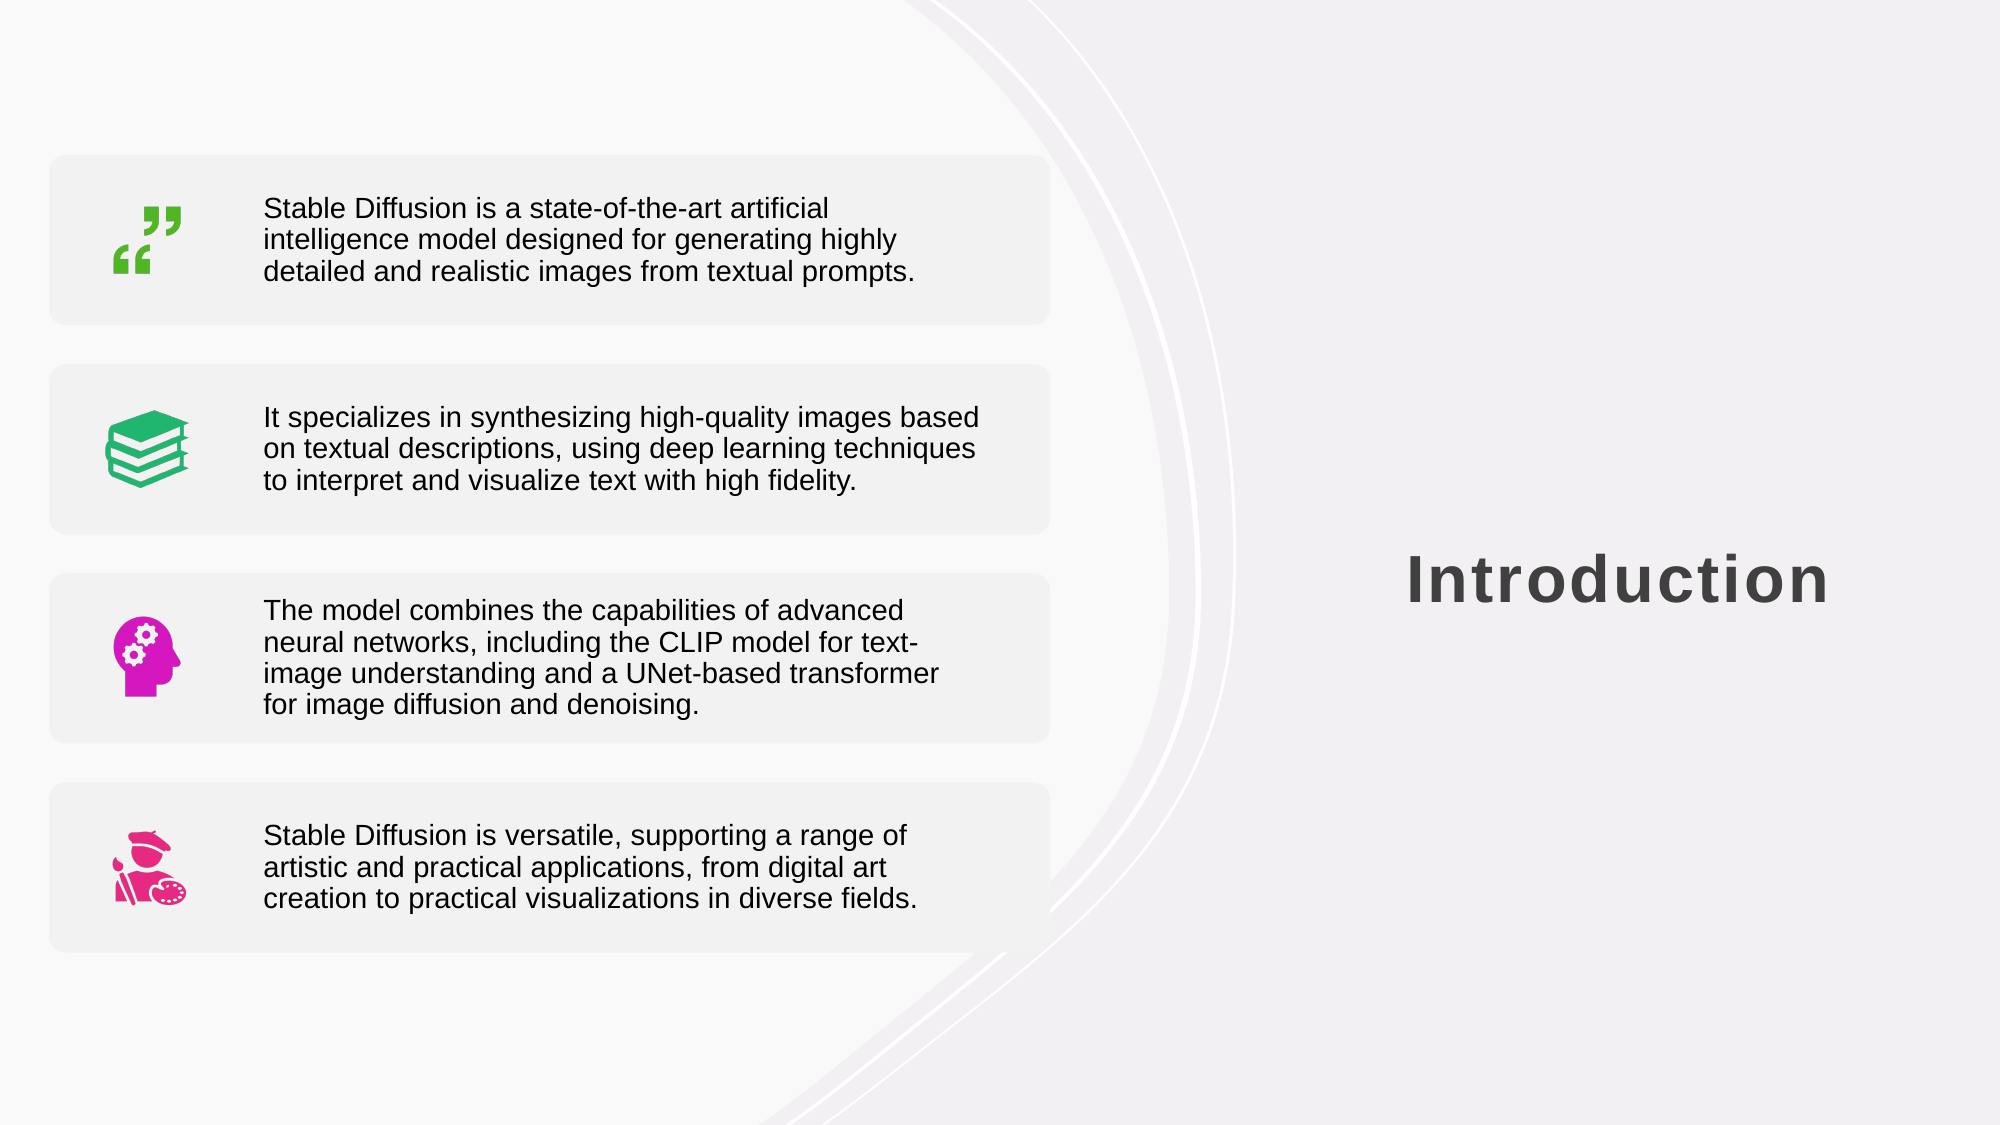

Stable Diffusion is a state-of-the-art artificial intelligence model designed for generating highly detailed and realistic images from textual prompts.
It specializes in synthesizing high-quality images based on textual descriptions, using deep learning techniques to interpret and visualize text with high fidelity.
The model combines the capabilities of advanced neural networks, including the CLIP model for text-image understanding and a UNet-based transformer for image diffusion and denoising.
Stable Diffusion is versatile, supporting a range of artistic and practical applications, from digital art creation to practical visualizations in diverse fields.
# Introduction